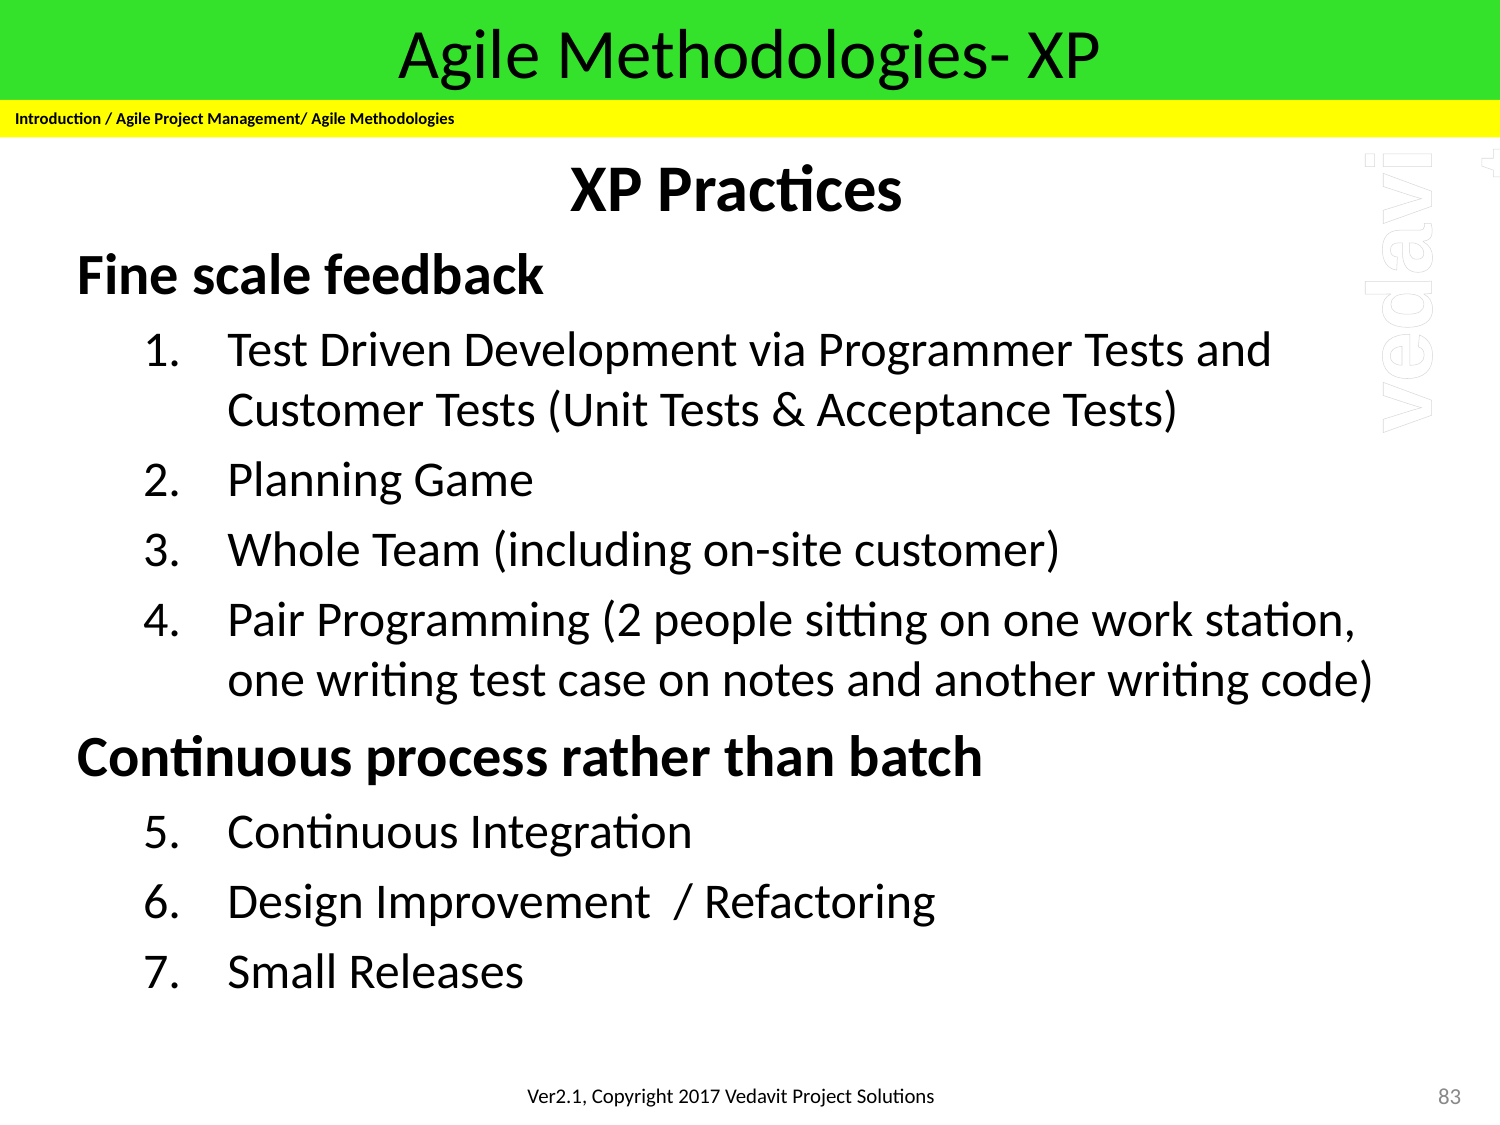

# Agile Methodologies- XP
Introduction / Agile Project Management/ Agile Methodologies

XP Practices
Fine scale feedback
Test Driven Development via Programmer Tests and Customer Tests (Unit Tests & Acceptance Tests)
Planning Game
Whole Team (including on-site customer)
Pair Programming (2 people sitting on one work station, one writing test case on notes and another writing code)
Continuous process rather than batch
Continuous Integration
Design Improvement  / Refactoring
Small Releases

83